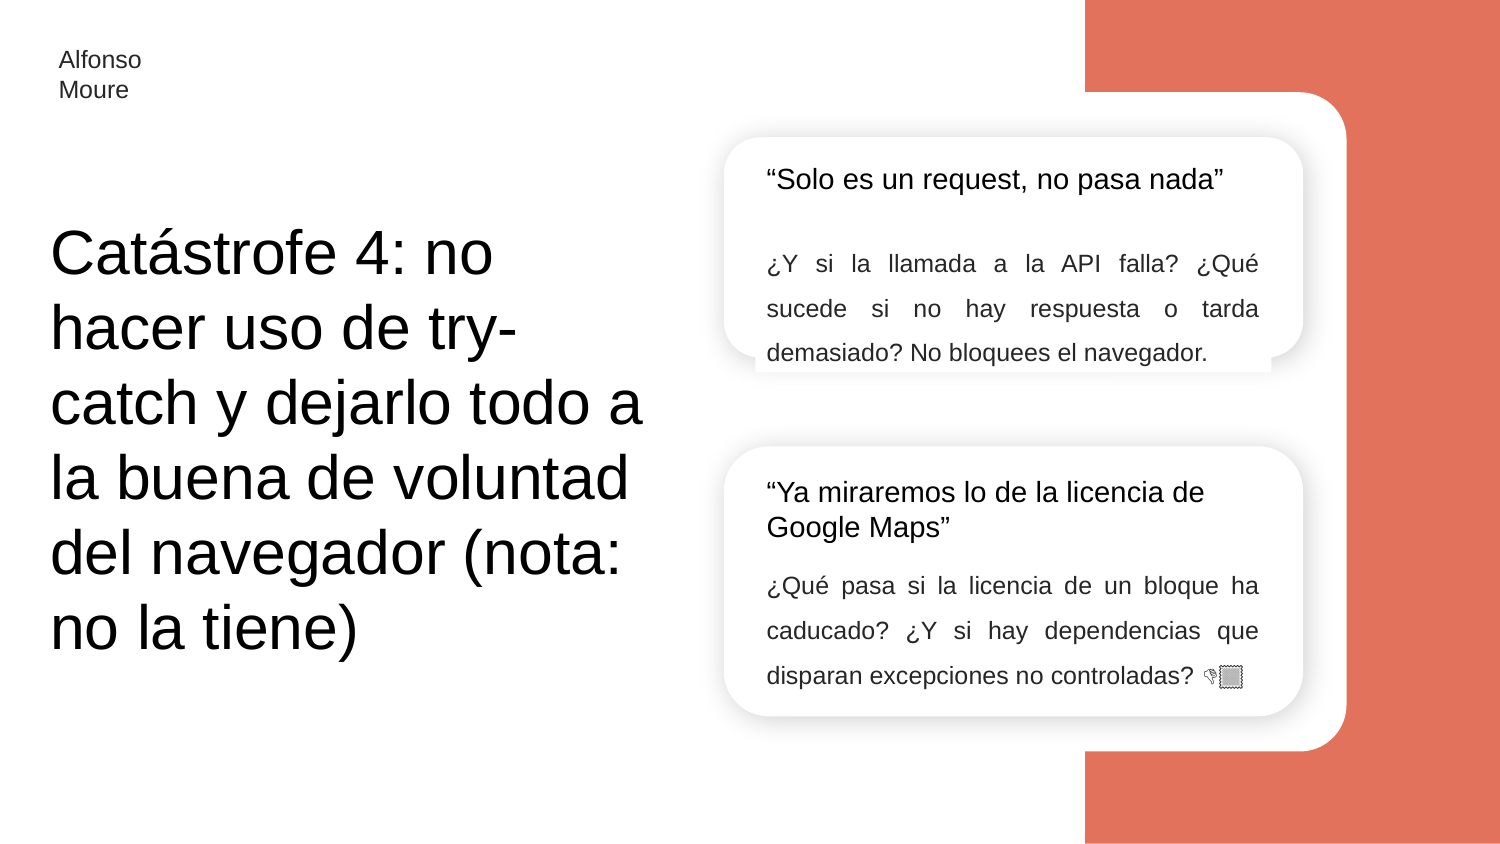

Alfonso Moure

“Solo es un request, no pasa nada”
¿Y si la llamada a la API falla? ¿Qué sucede si no hay respuesta o tarda demasiado? No bloquees el navegador.
Catástrofe 4: no hacer uso de try-catch y dejarlo todo a la buena de voluntad del navegador (nota: no la tiene)

“Ya miraremos lo de la licencia de Google Maps”
¿Qué pasa si la licencia de un bloque ha caducado? ¿Y si hay dependencias que disparan excepciones no controladas? 👎🏼️